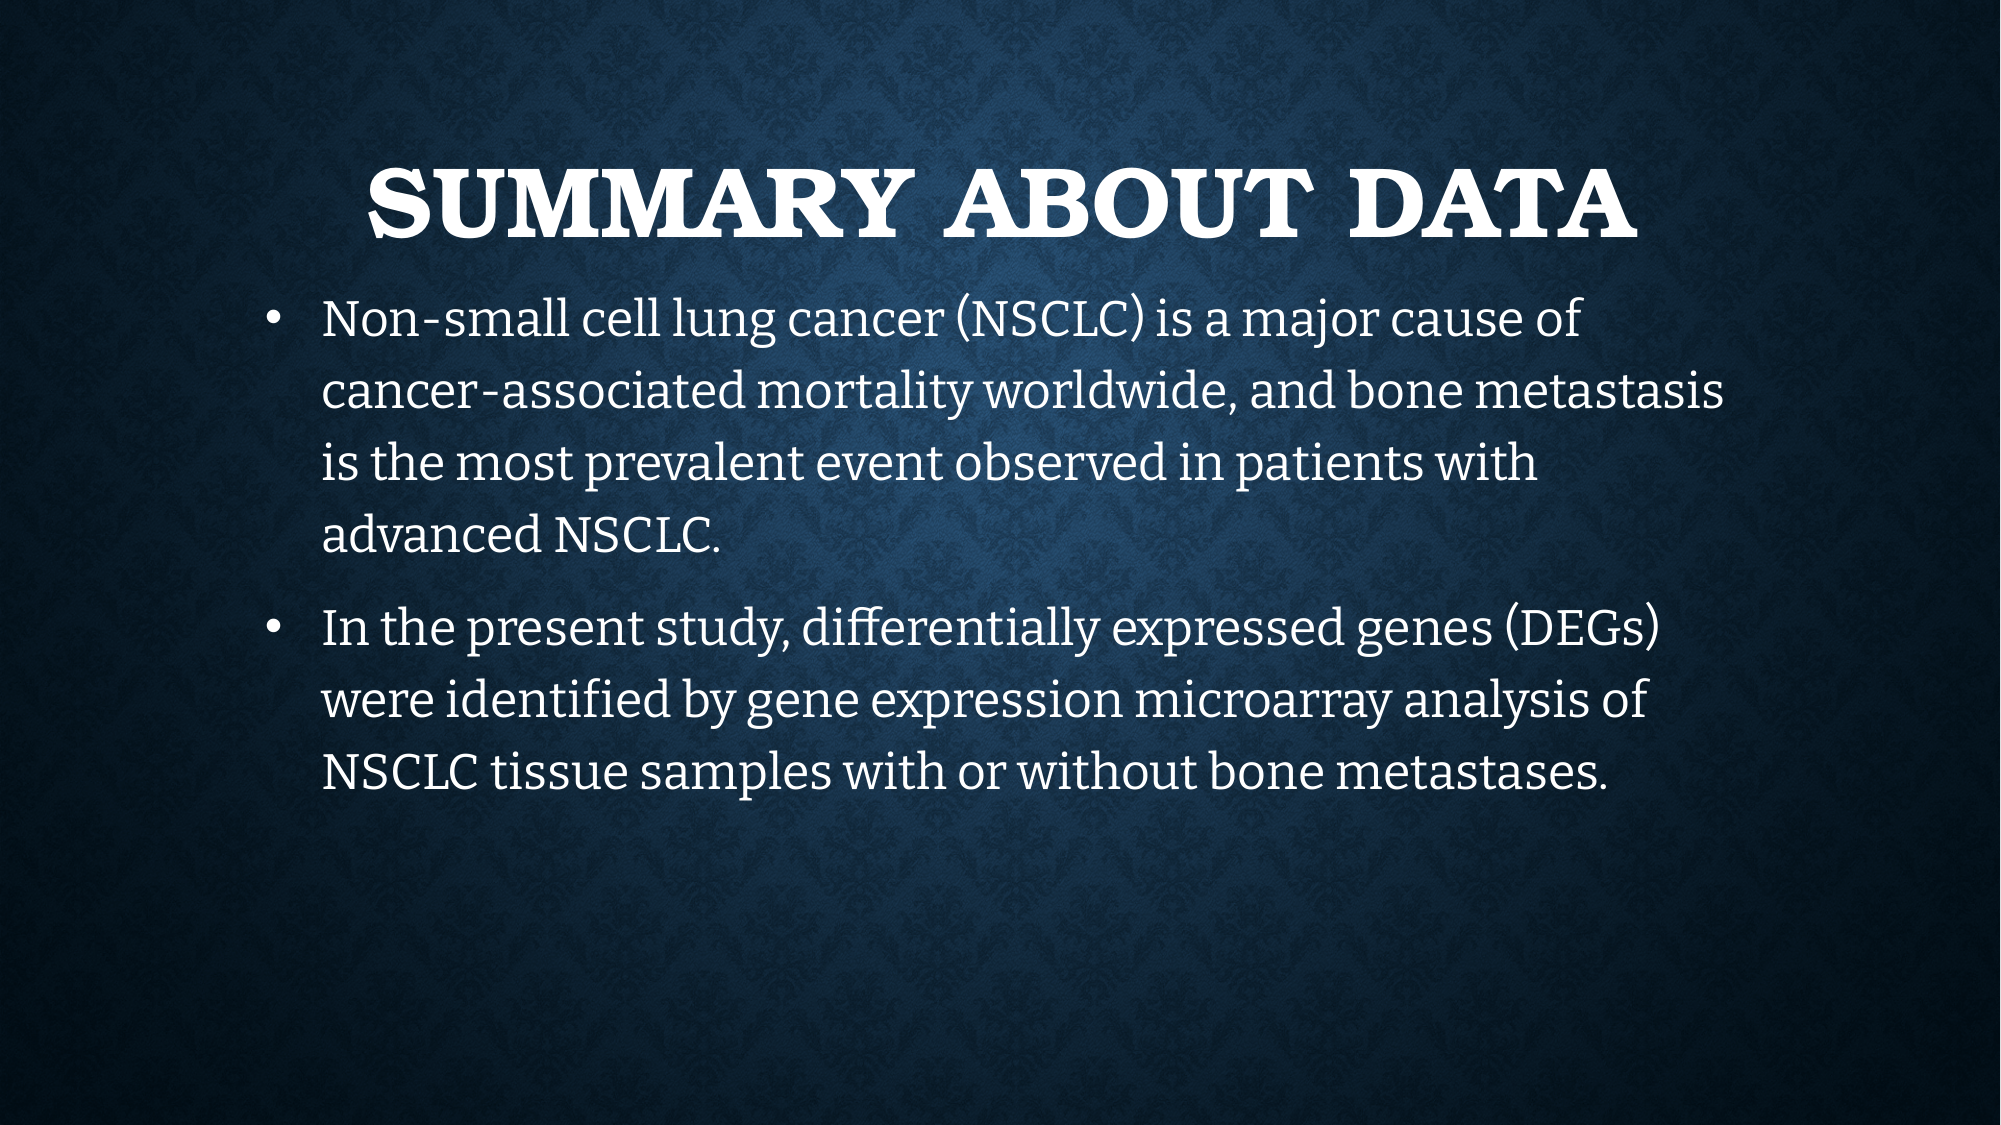

# Summary about Data
Non-small cell lung cancer (NSCLC) is a major cause of cancer-associated mortality worldwide, and bone metastasis is the most prevalent event observed in patients with advanced NSCLC.
In the present study, differentially expressed genes (DEGs) were identified by gene expression microarray analysis of NSCLC tissue samples with or without bone metastases.